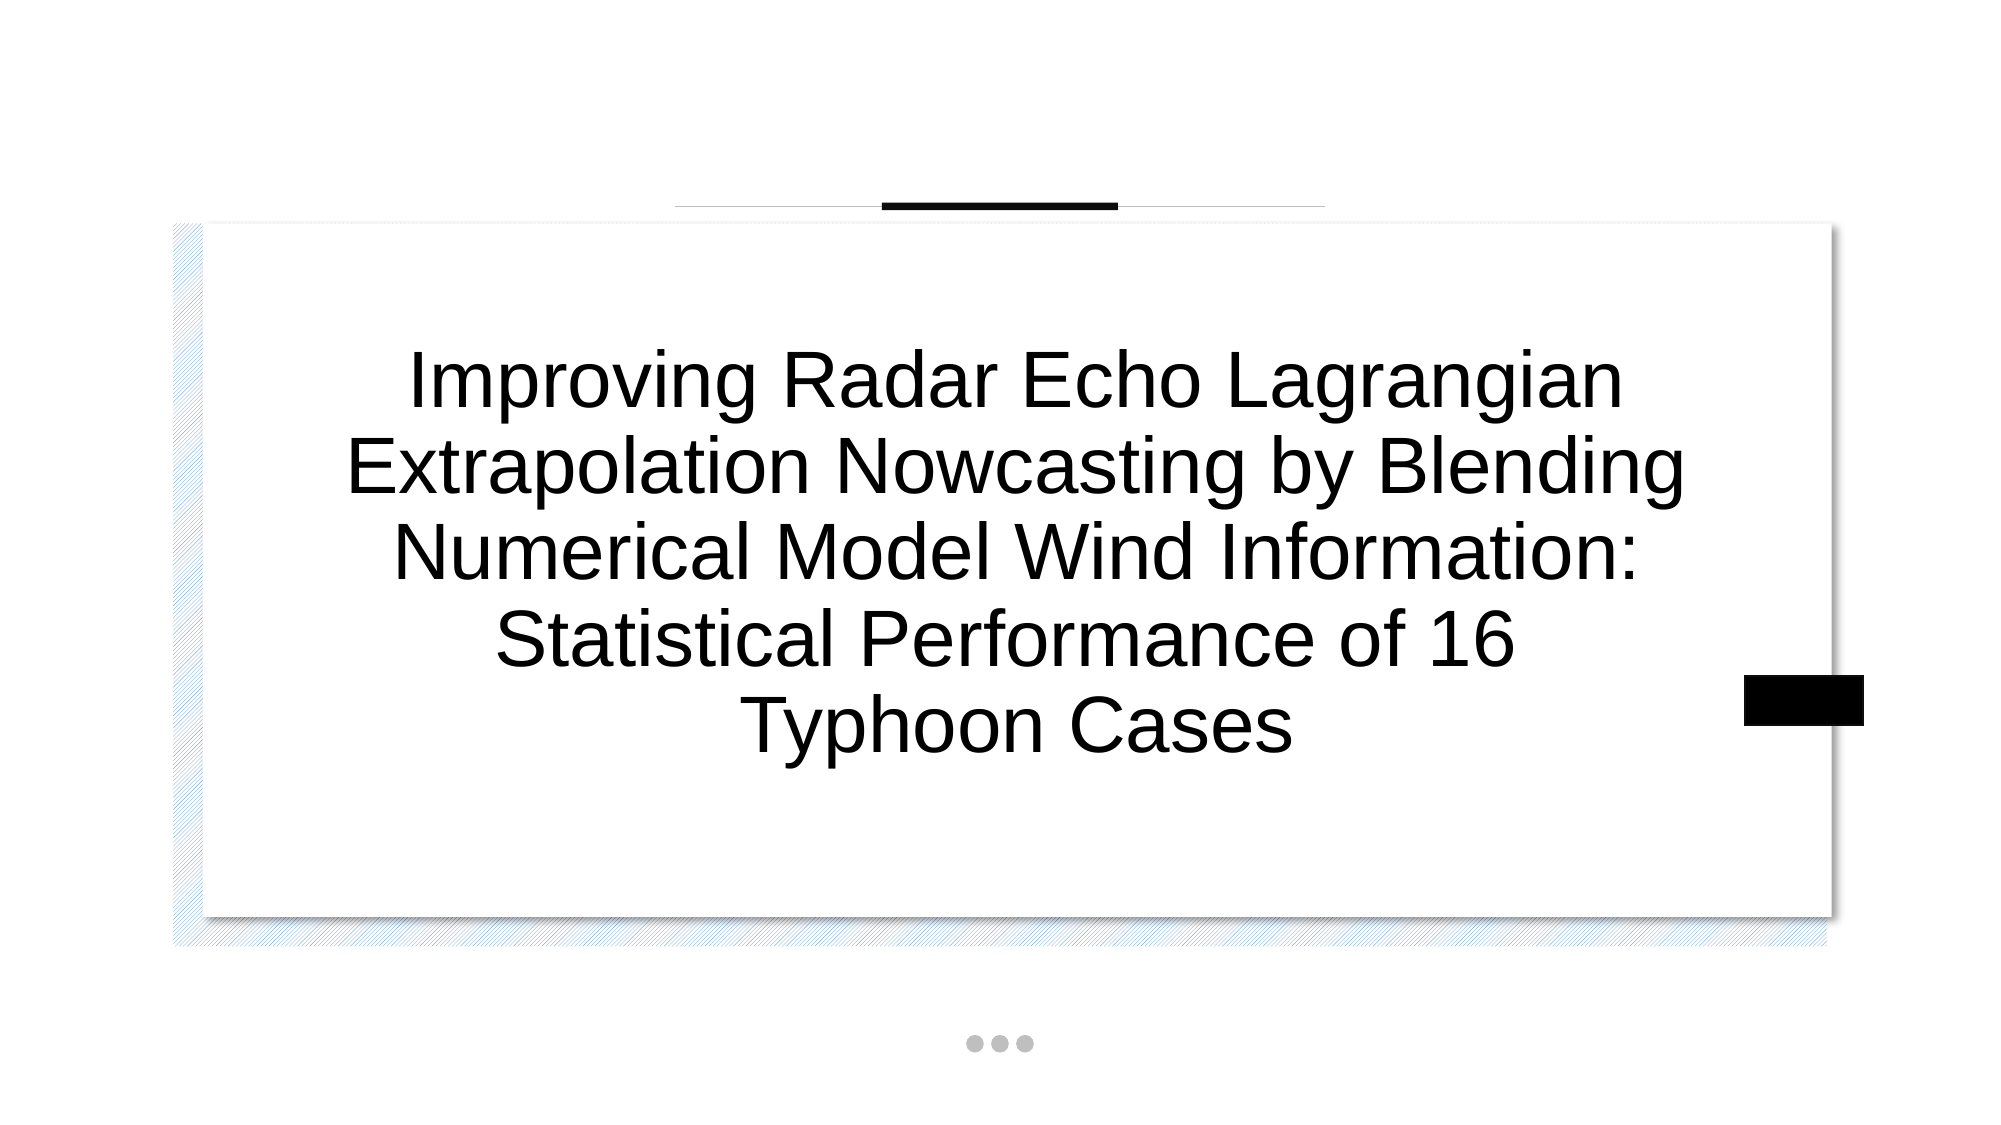

# Improving Radar Echo Lagrangian Extrapolation Nowcasting by Blending Numerical Model Wind Information: Statistical Performance of 16 Typhoon Cases